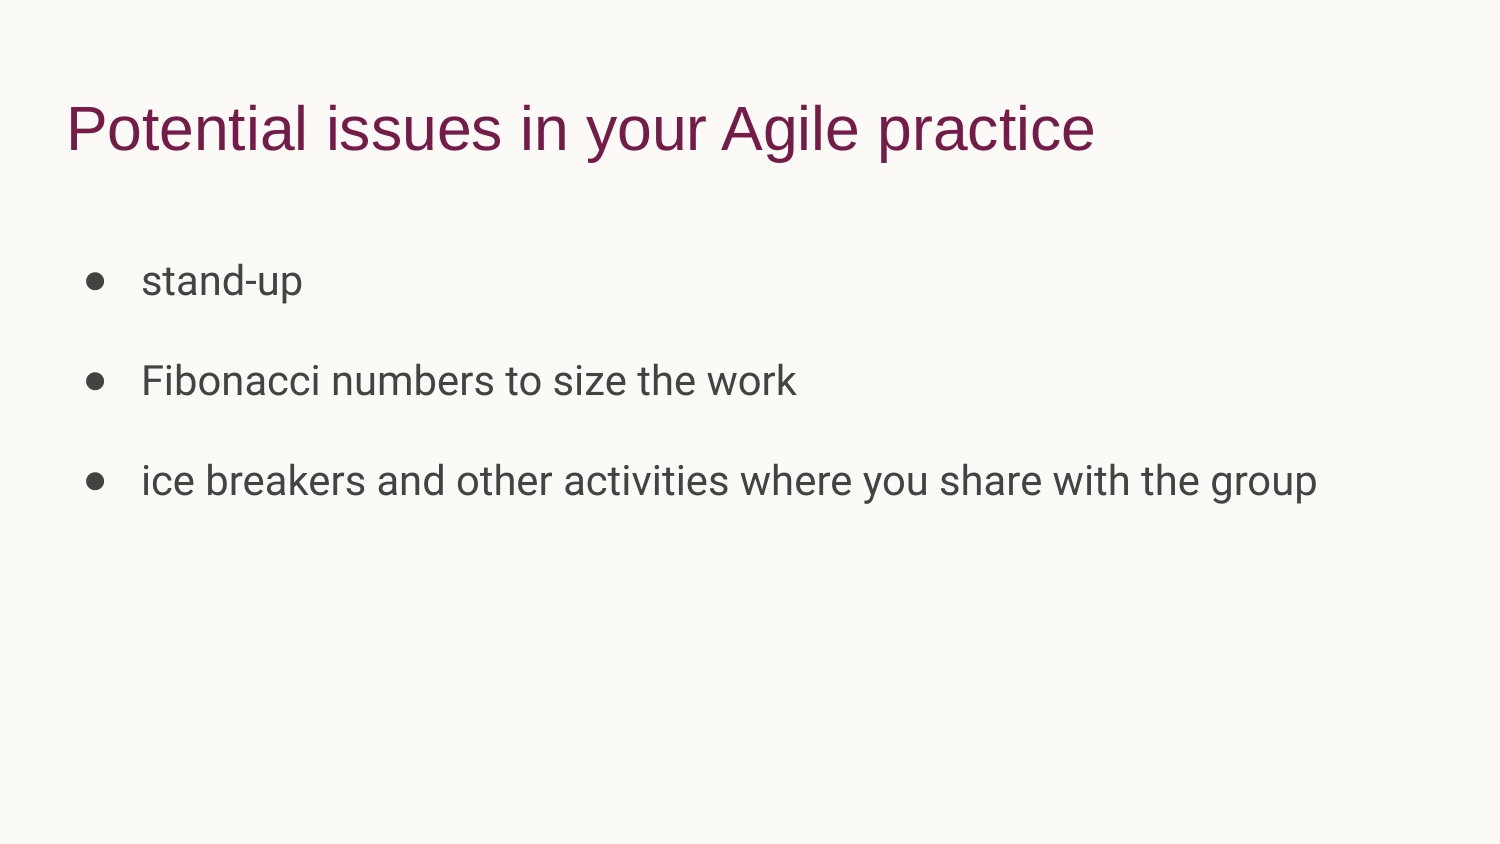

# Potential issues in your Agile practice
stand-up
Fibonacci numbers to size the work
ice breakers and other activities where you share with the group